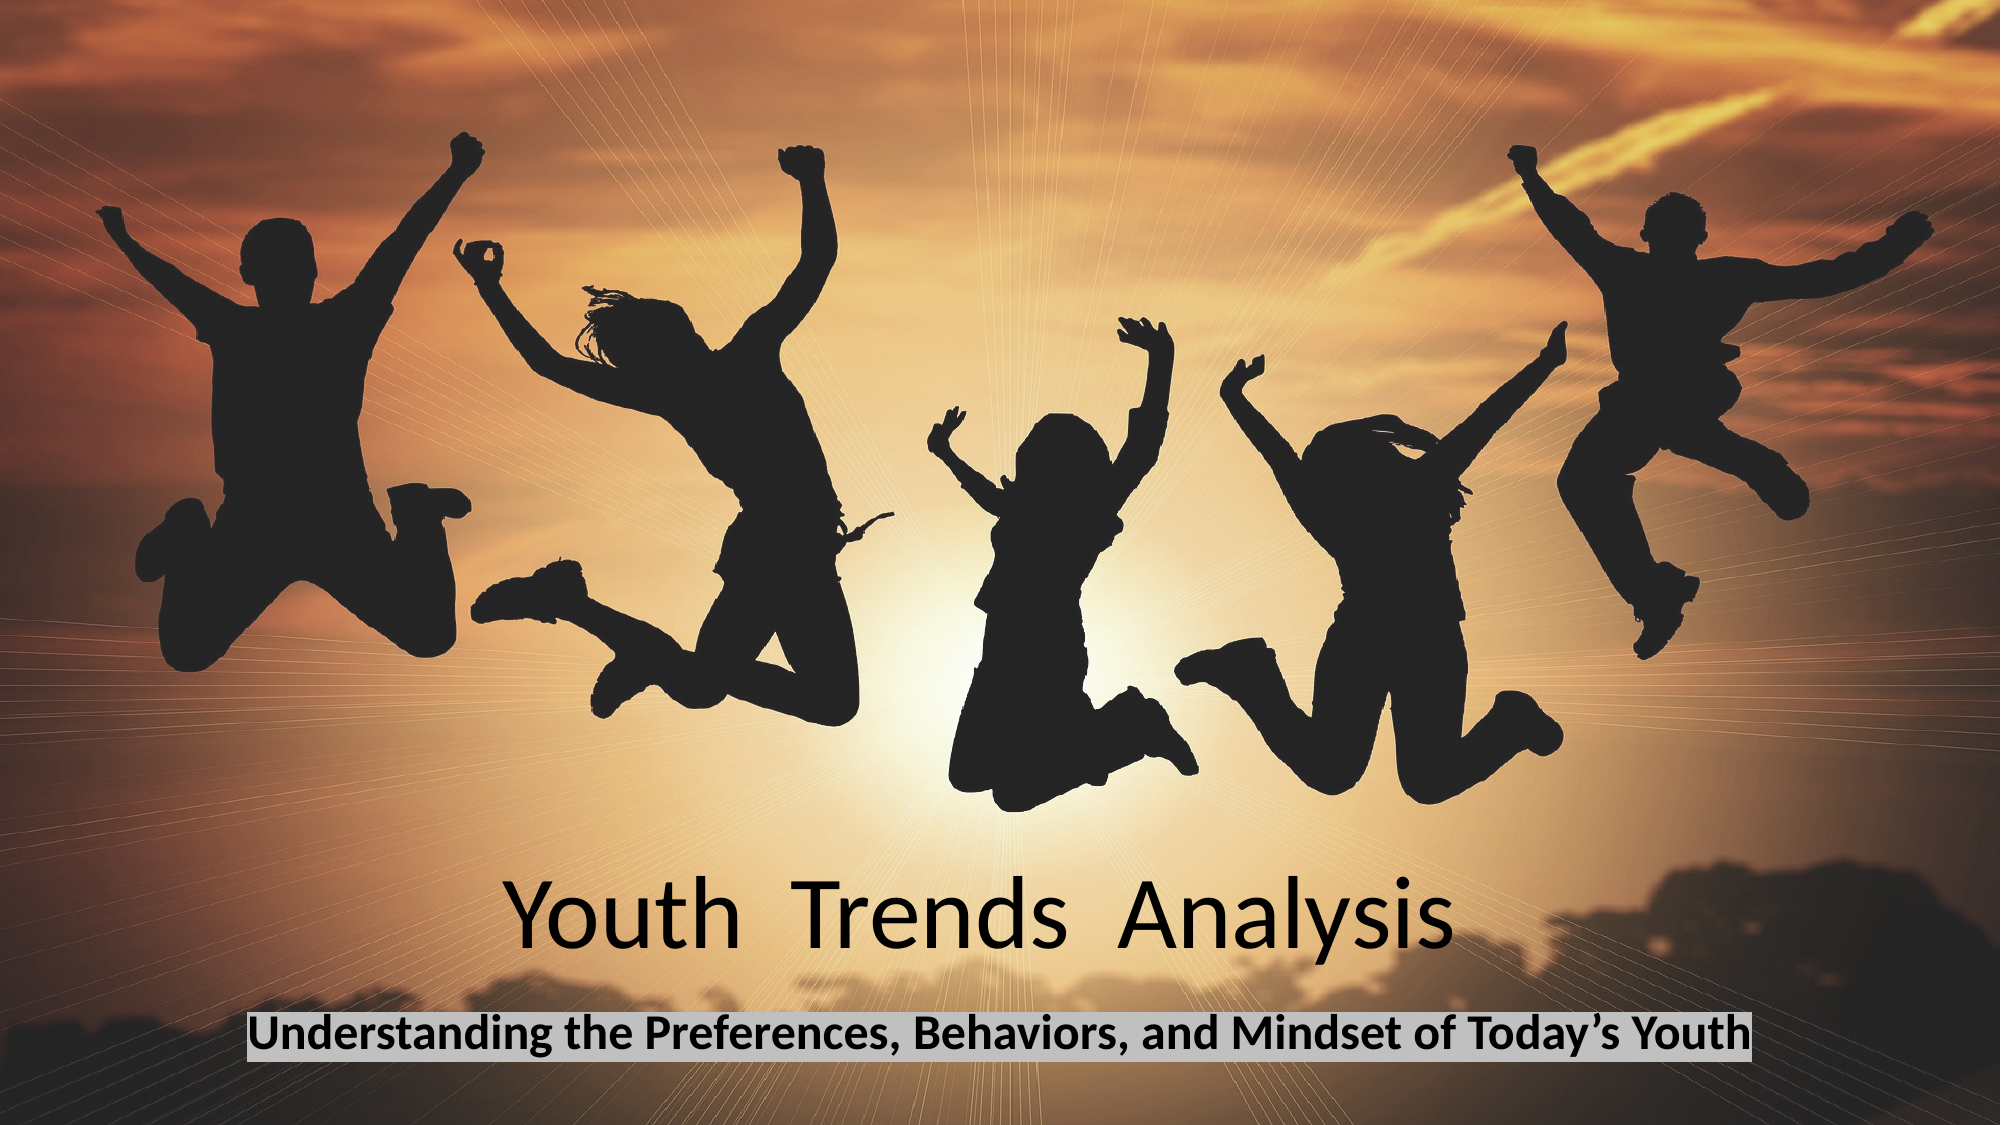

# Youth  Trends  Analysis
Understanding the Preferences, Behaviors, and Mindset of Today’s Youth